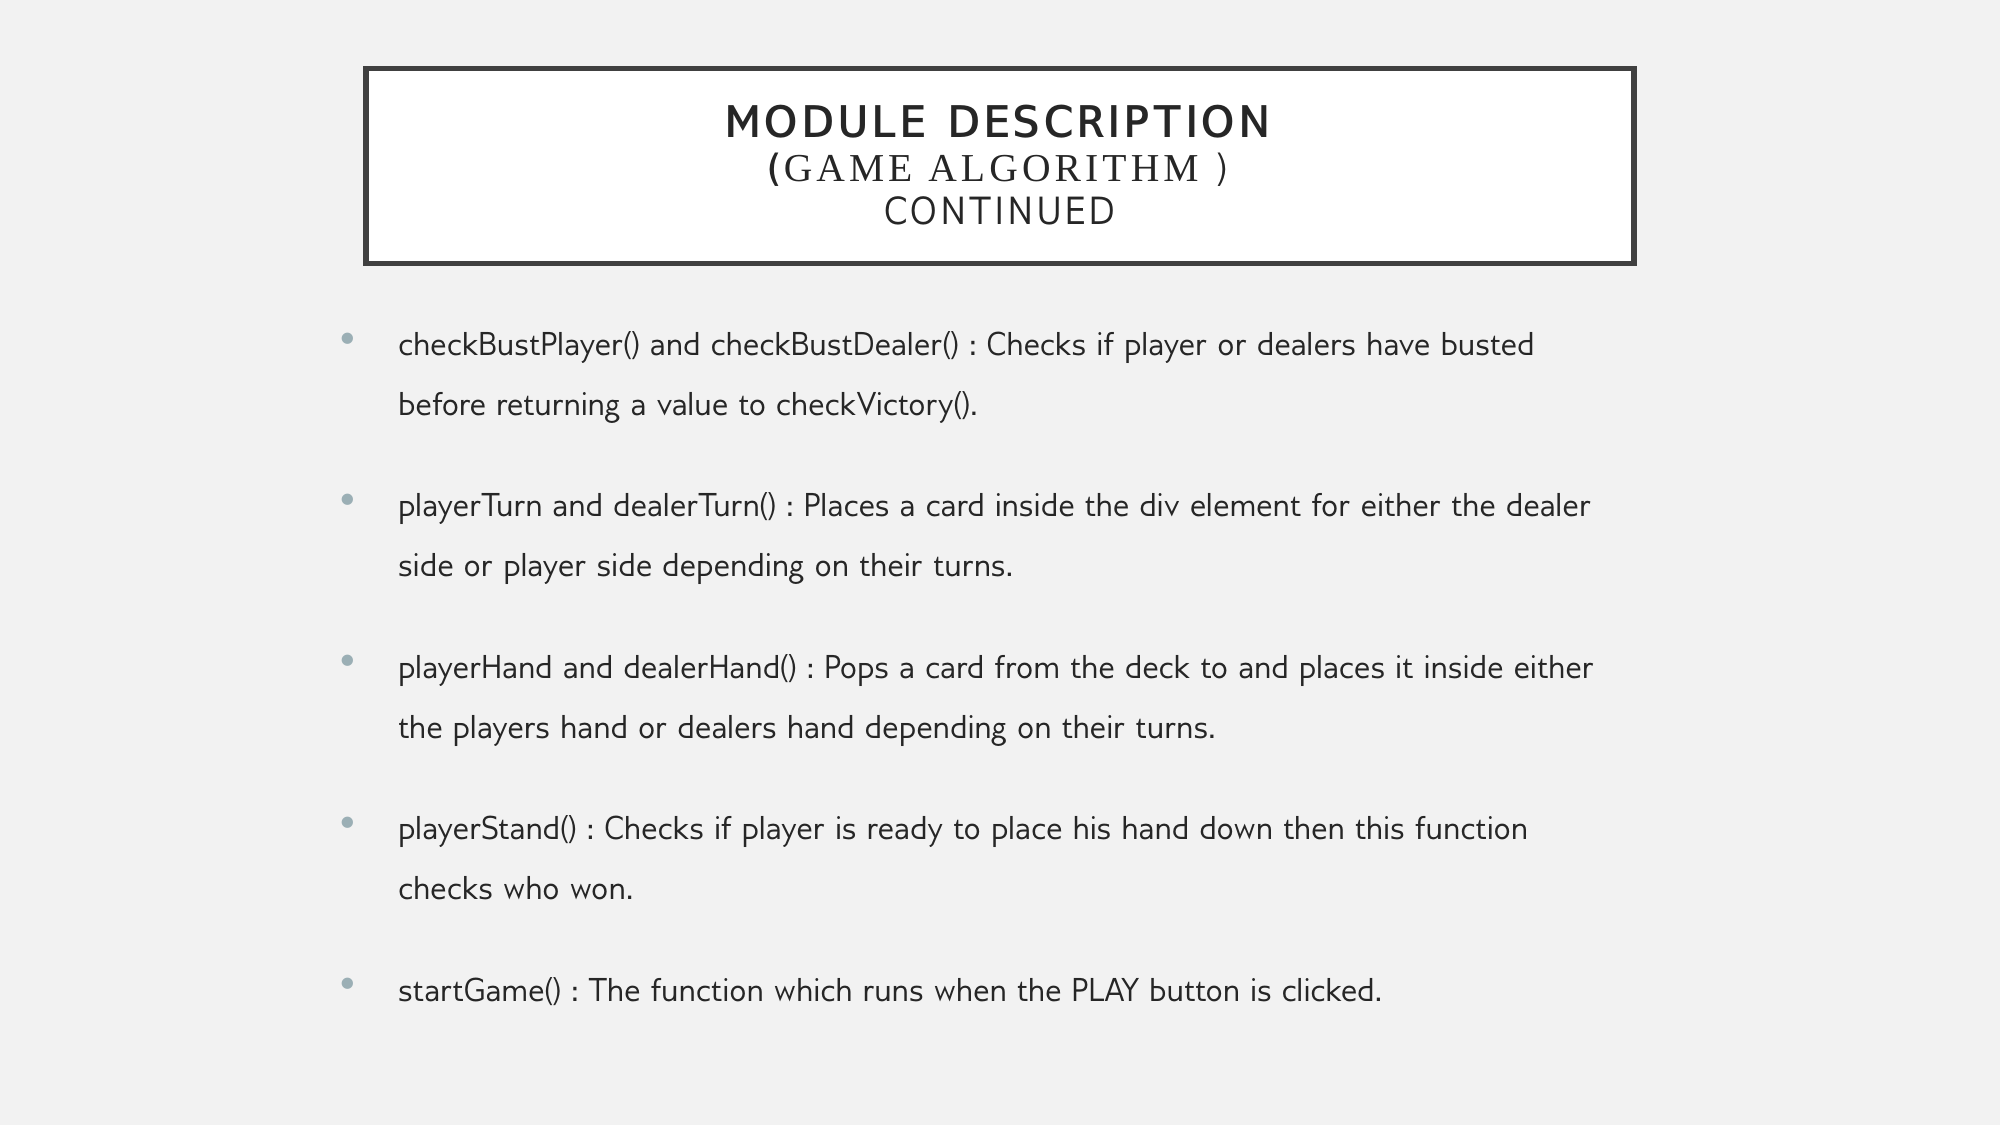

# Module Description (Game Algorithm ) continued
checkBustPlayer() and checkBustDealer() : Checks if player or dealers have busted before returning a value to checkVictory().
playerTurn and dealerTurn() : Places a card inside the div element for either the dealer side or player side depending on their turns.
playerHand and dealerHand() : Pops a card from the deck to and places it inside either the players hand or dealers hand depending on their turns.
playerStand() : Checks if player is ready to place his hand down then this function checks who won.
startGame() : The function which runs when the PLAY button is clicked.